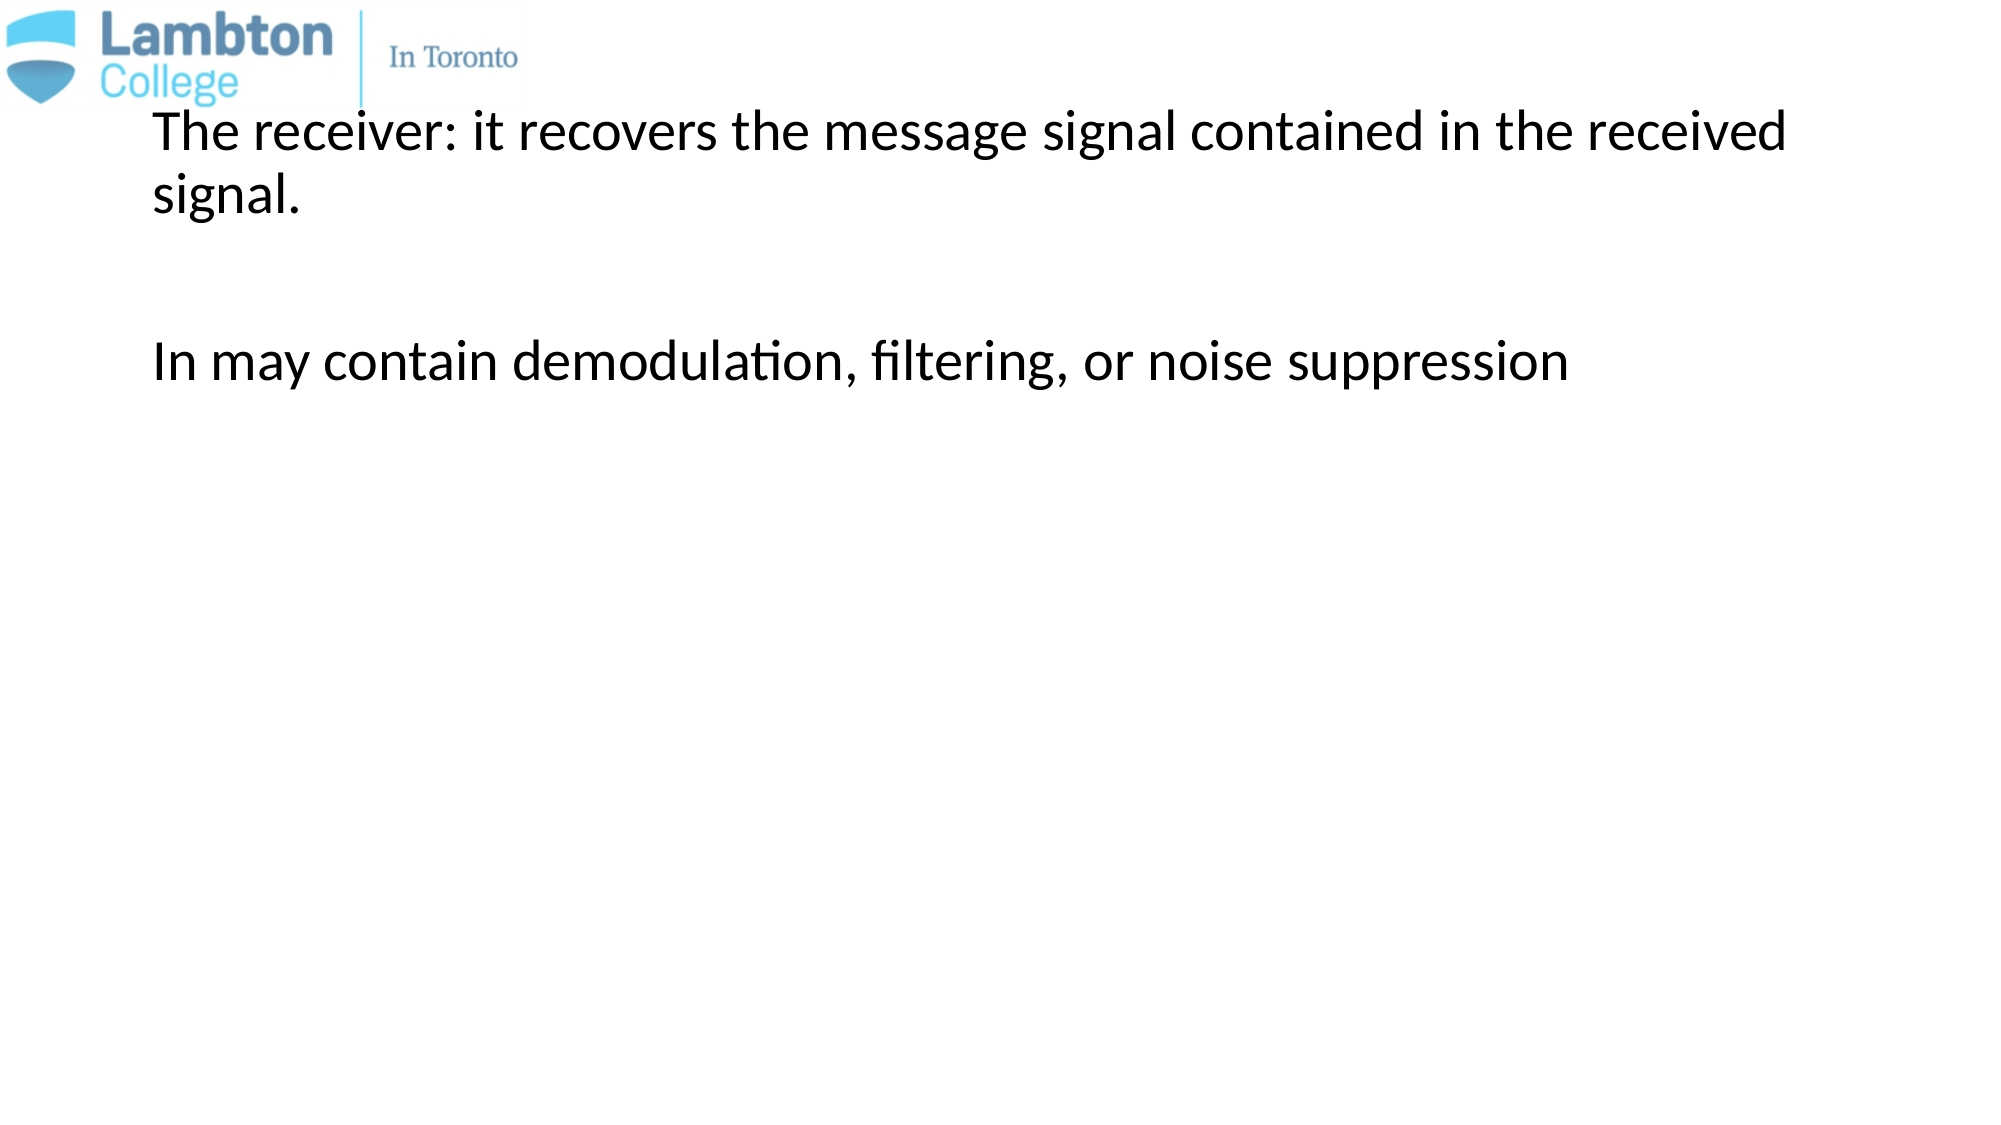

The receiver: it recovers the message signal contained in the received signal.

In may contain demodulation, filtering, or noise suppression